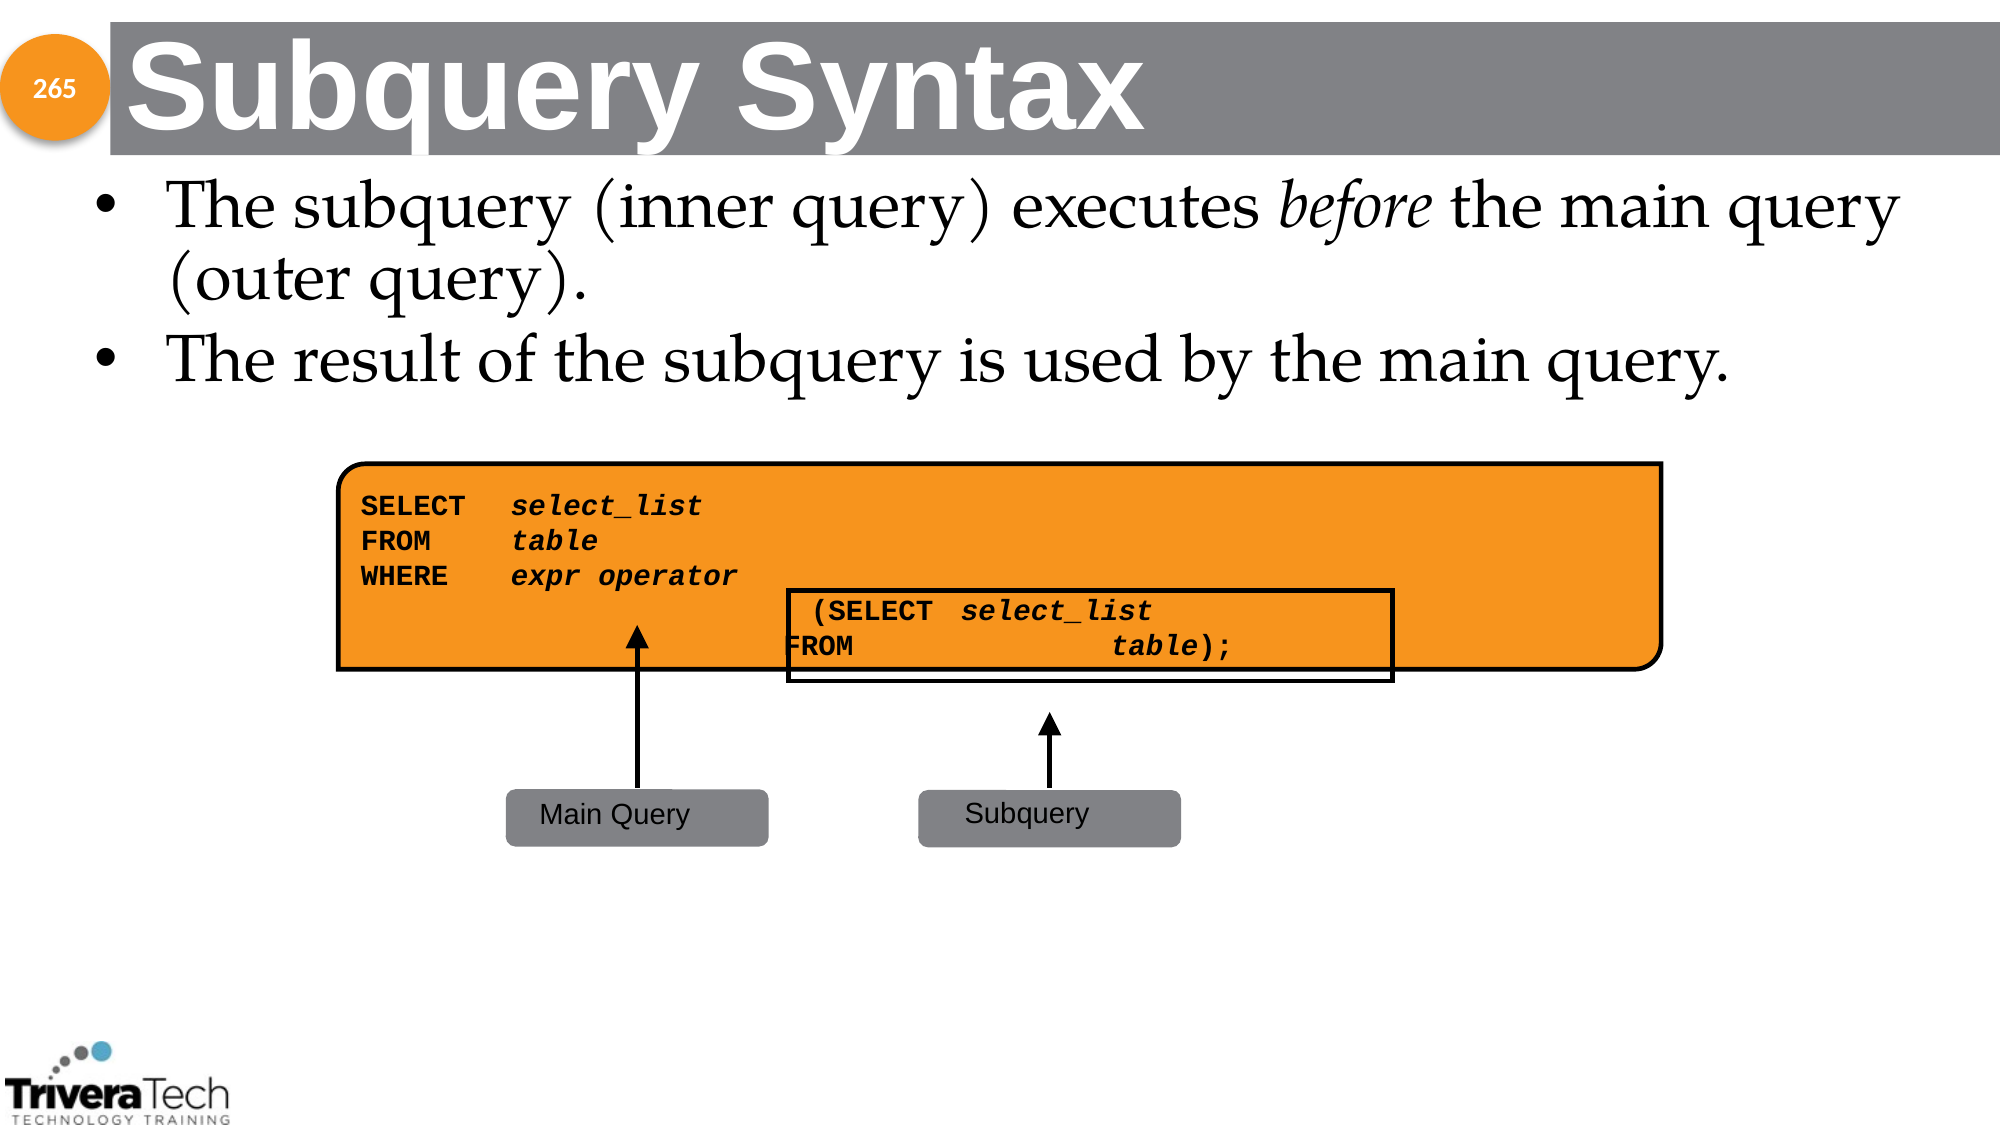

# Subquery Syntax
265
The subquery (inner query) executes before the main query (outer query).
The result of the subquery is used by the main query.

SELECT	select_list
FROM	table
WHERE	expr operator
		 	(SELECT	select_list
		       FROM		table);

Subquery
Main Query